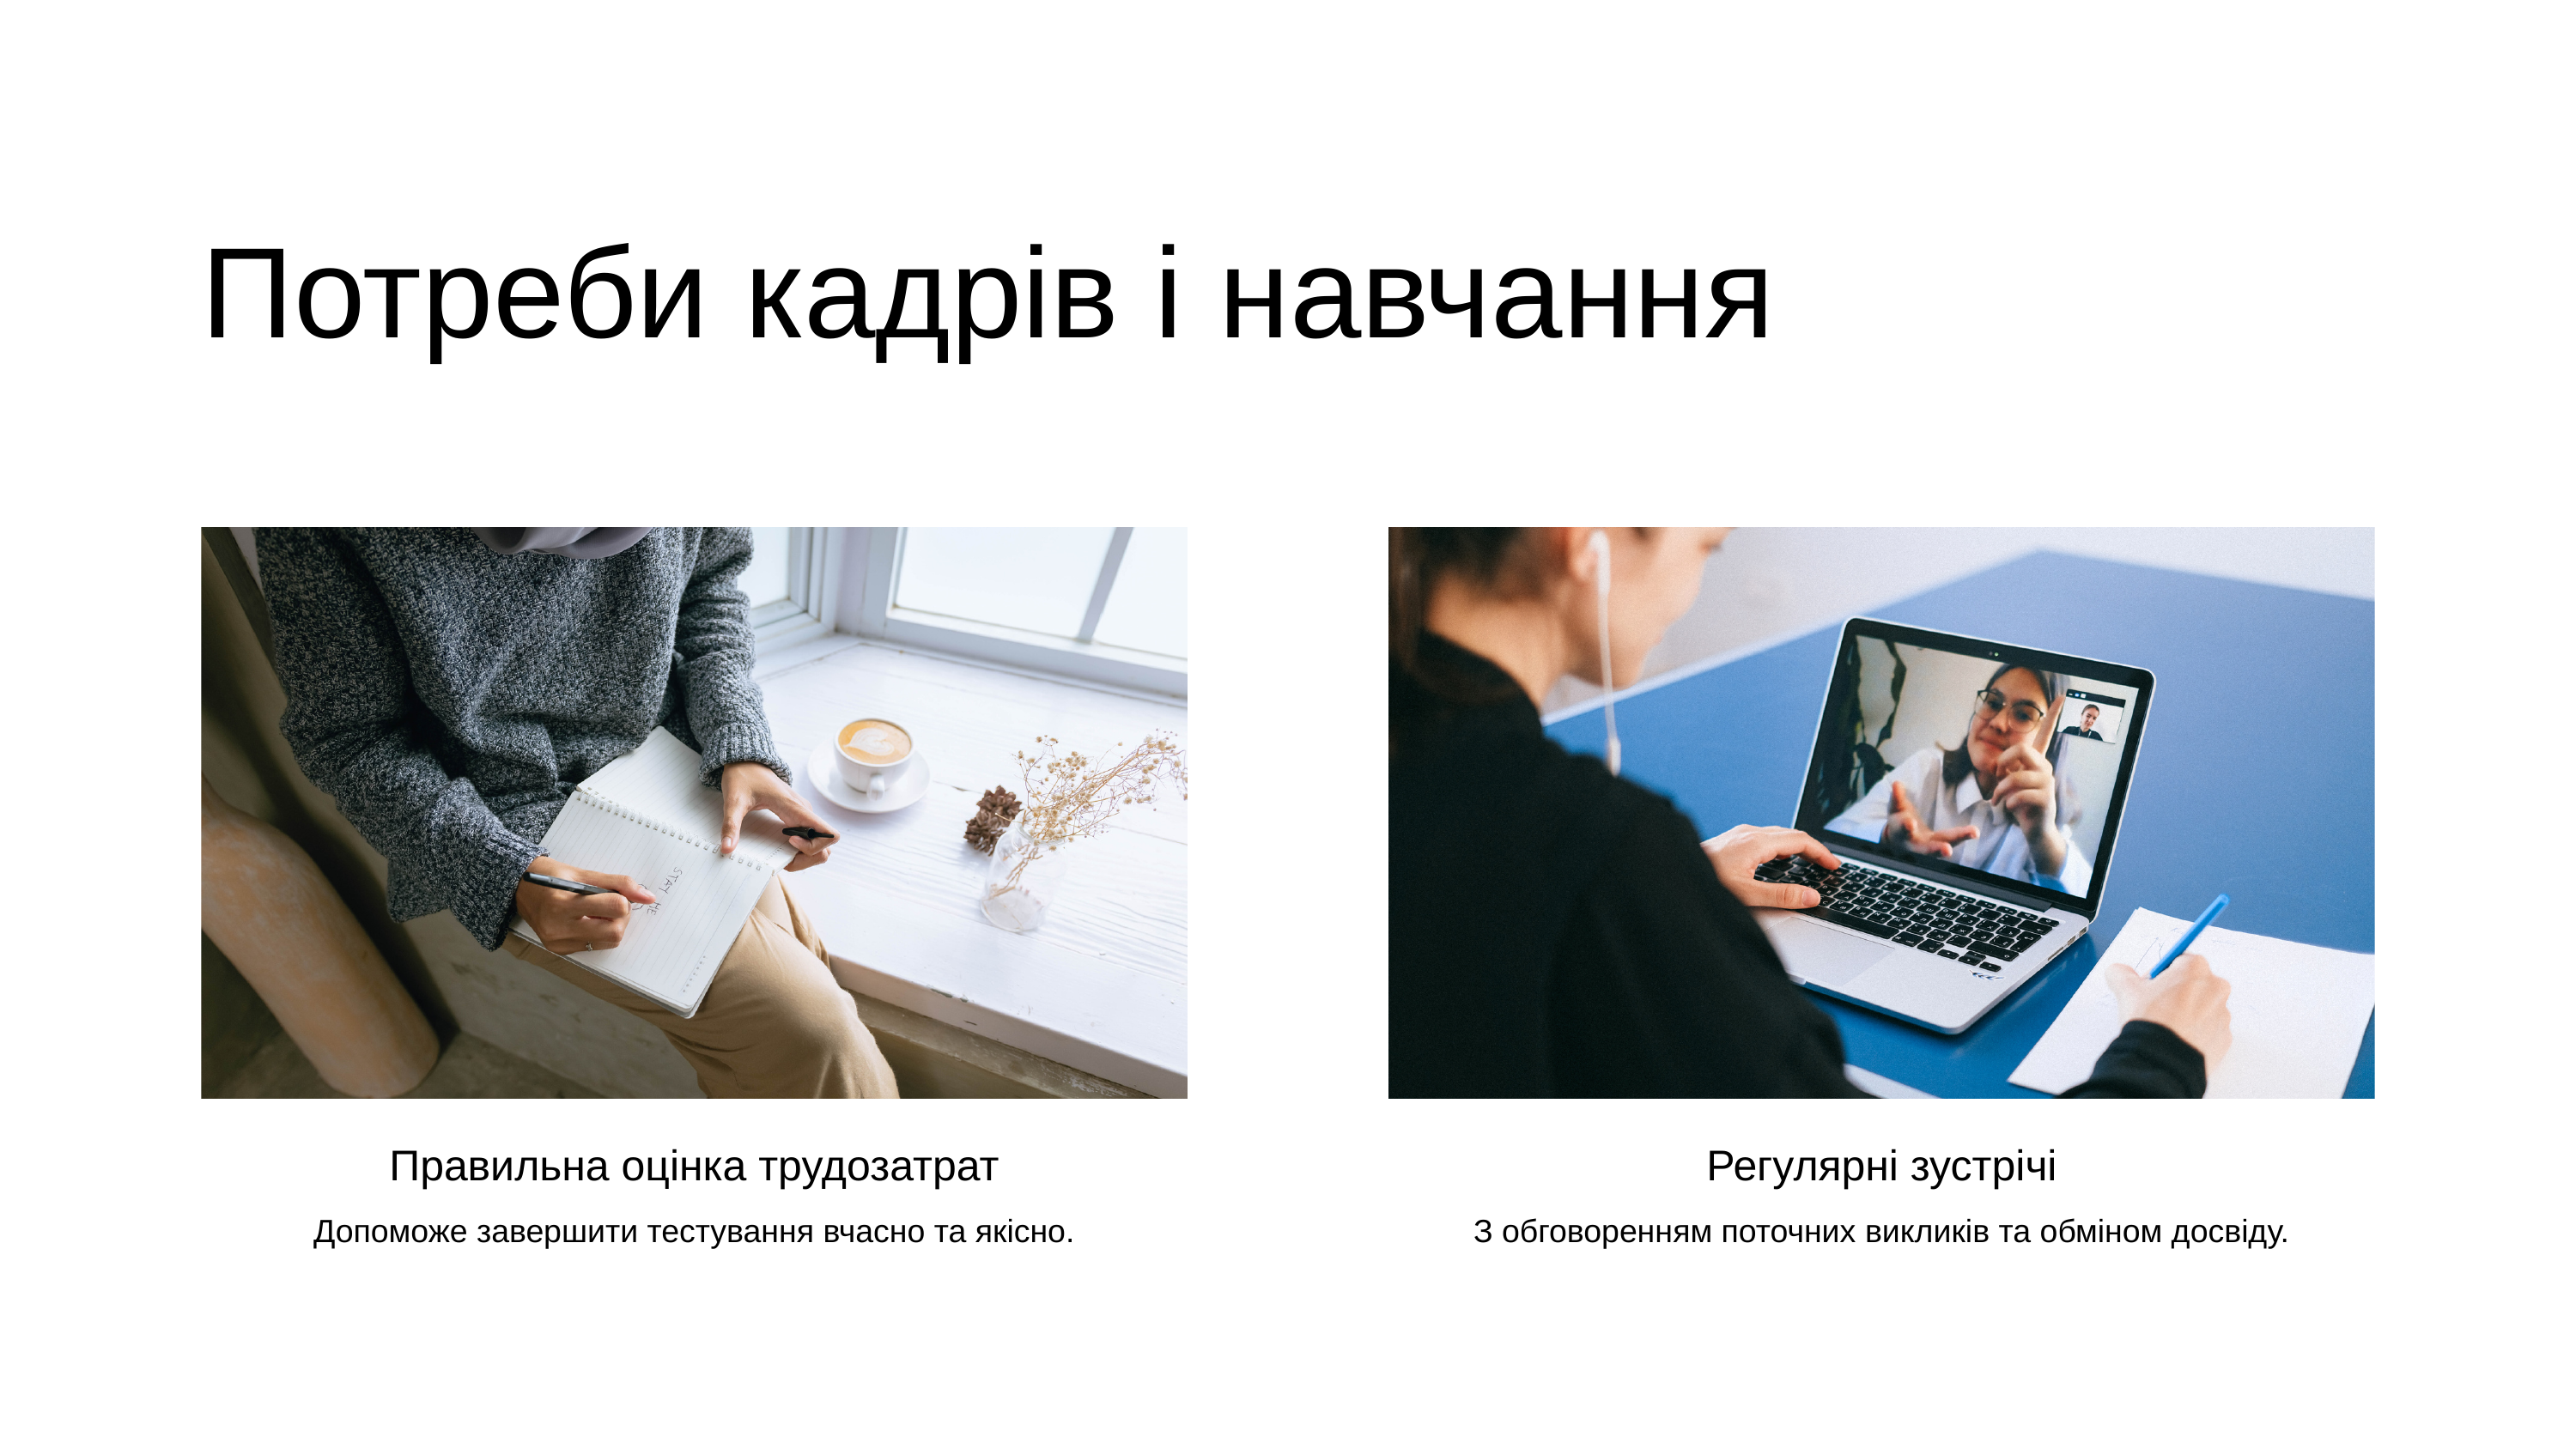

Потреби кадрів і навчання

Правильна оцінка трудозатрат
Регулярні зустрічі
Допоможе завершити тестування вчасно та якісно.
З обговоренням поточних викликів та обміном досвіду.